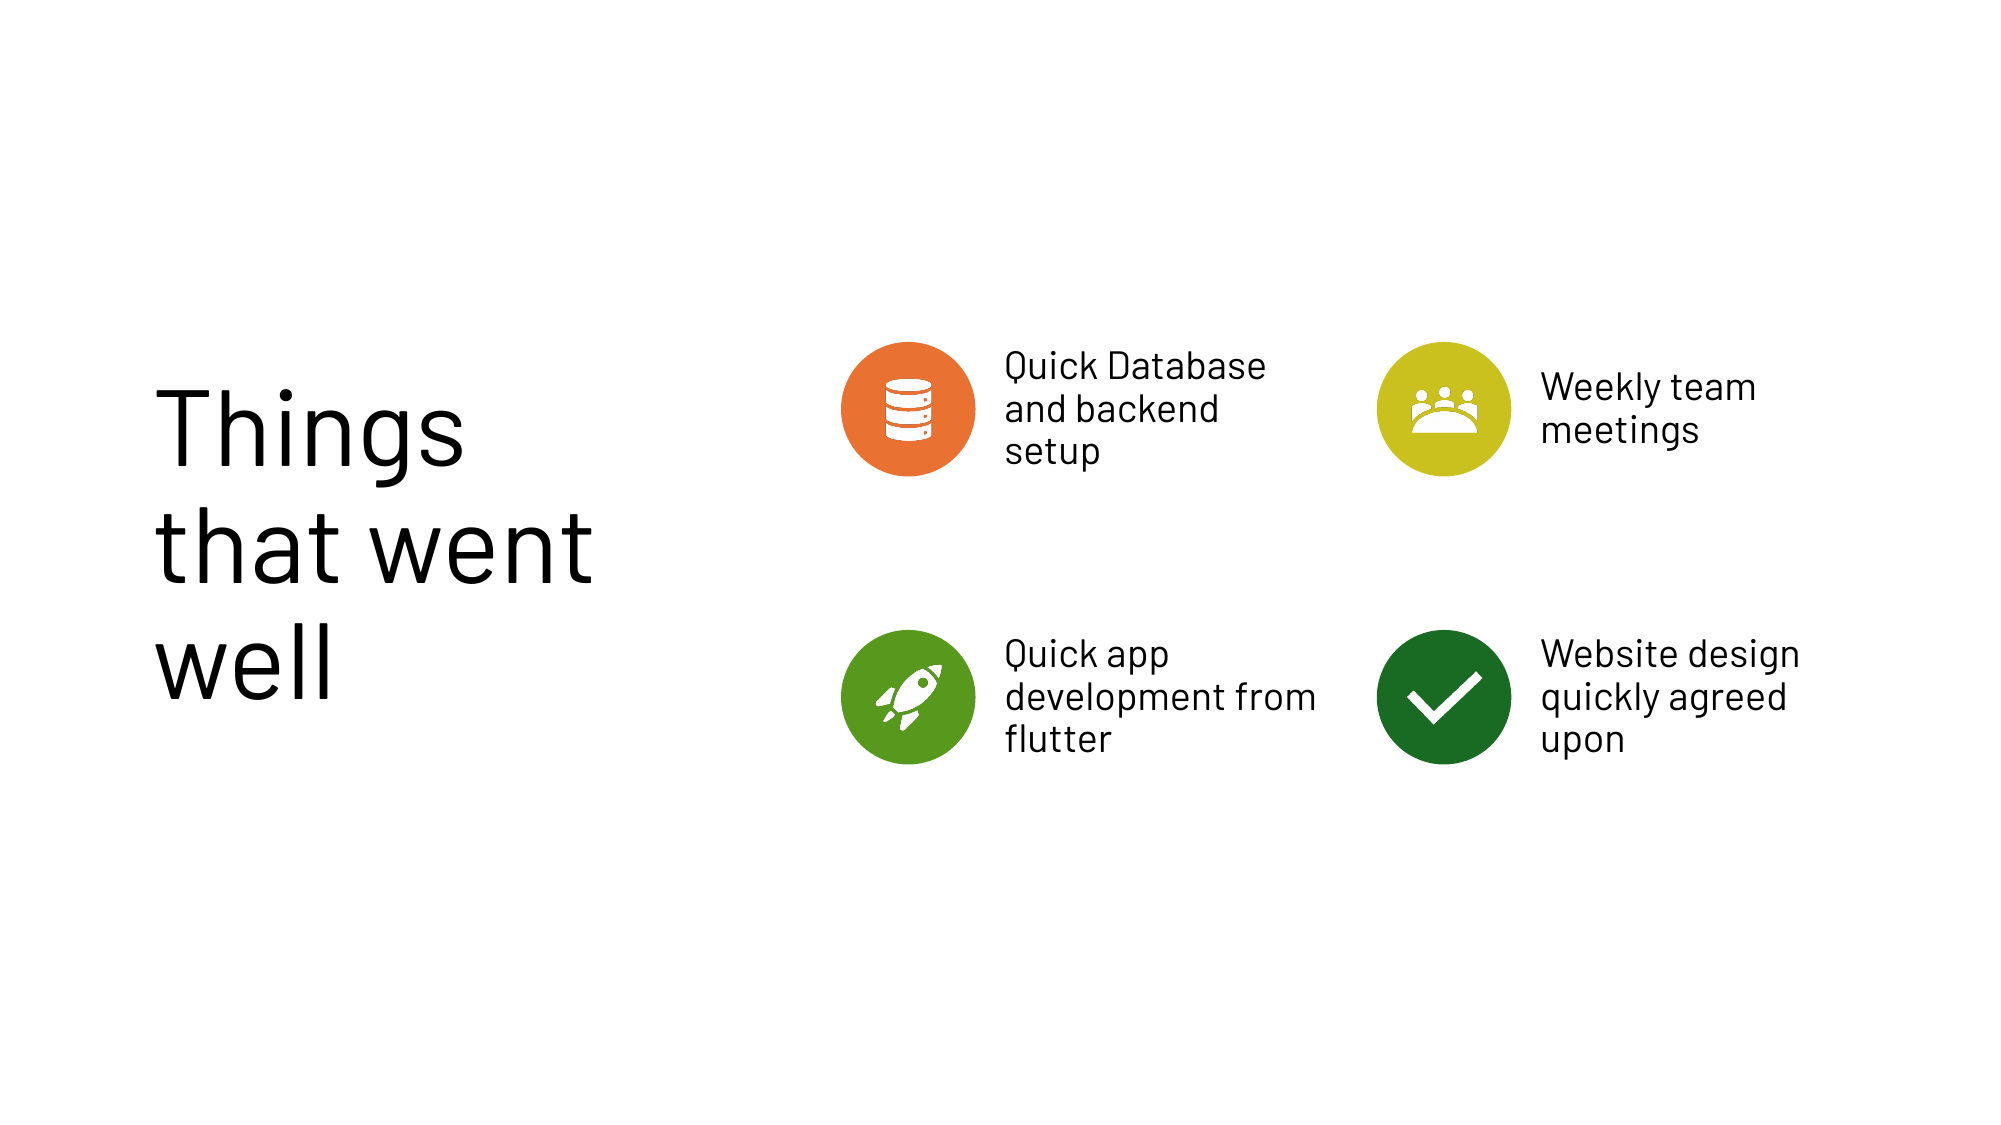

# Things that went well
Quick Database and backend setup
Weekly team meetings
Quick app development from flutter
Website design quickly agreed upon